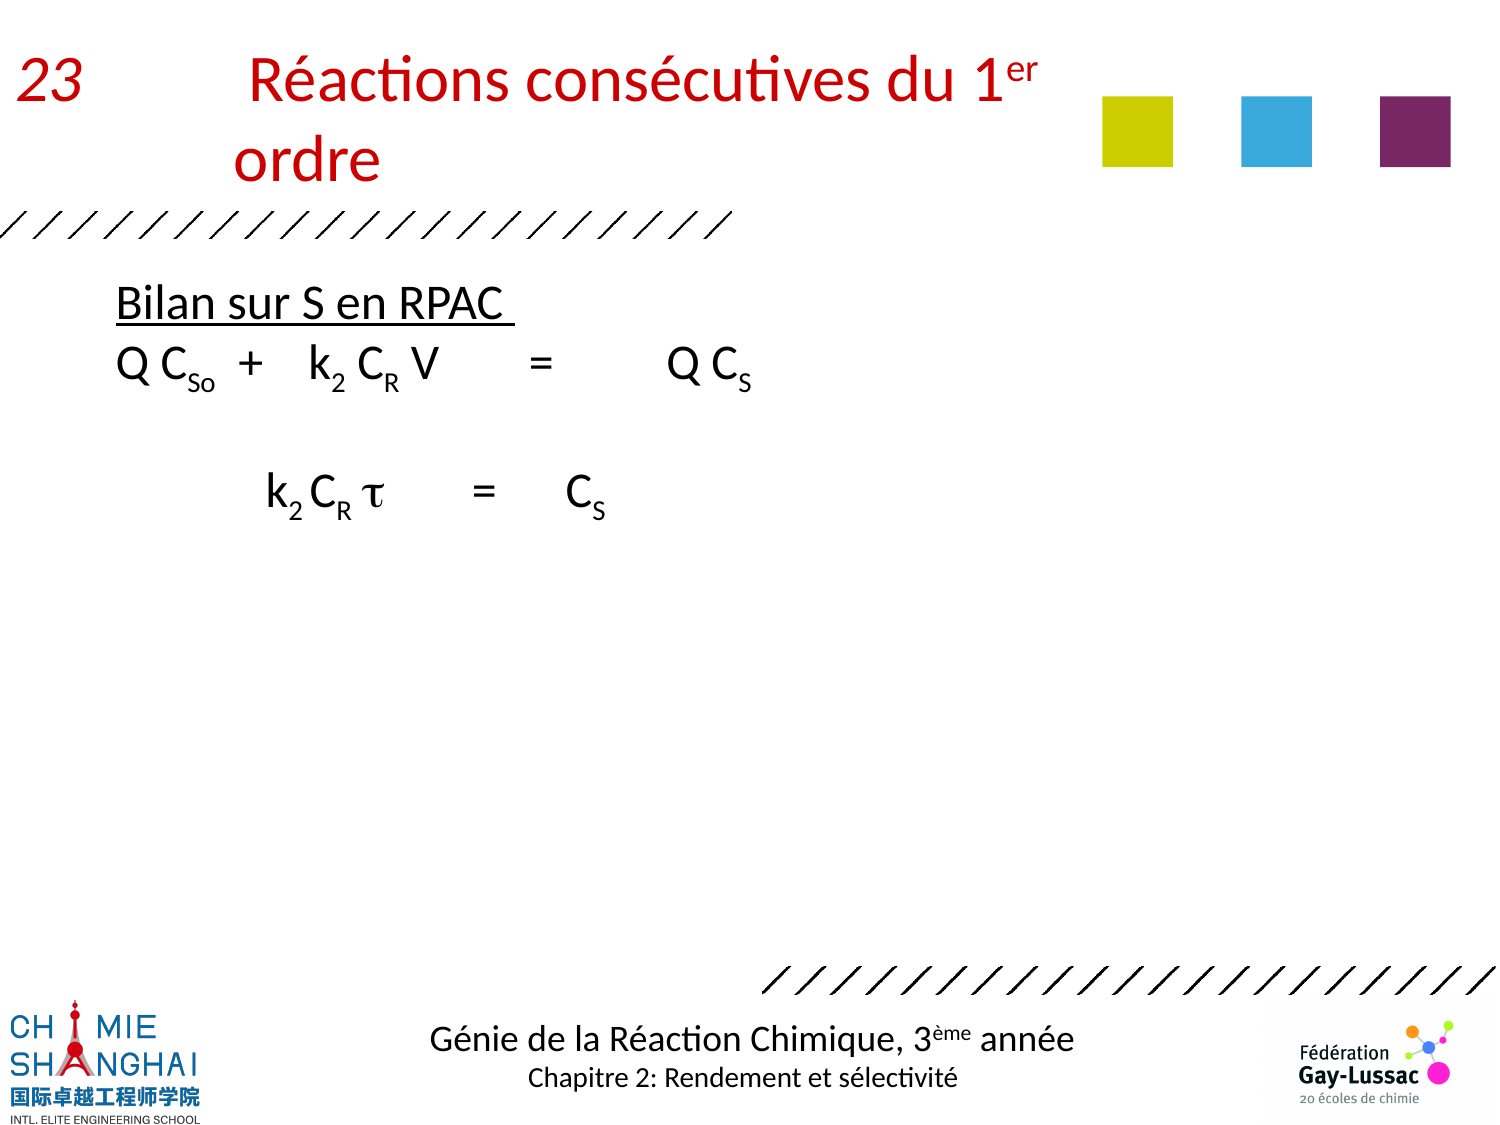

23	 Réactions consécutives du 1er ordre
Bilan sur S en RPAC
Q CSo  +    k2 CR V        =          Q CS

	k2 CR τ 	     = 	CS